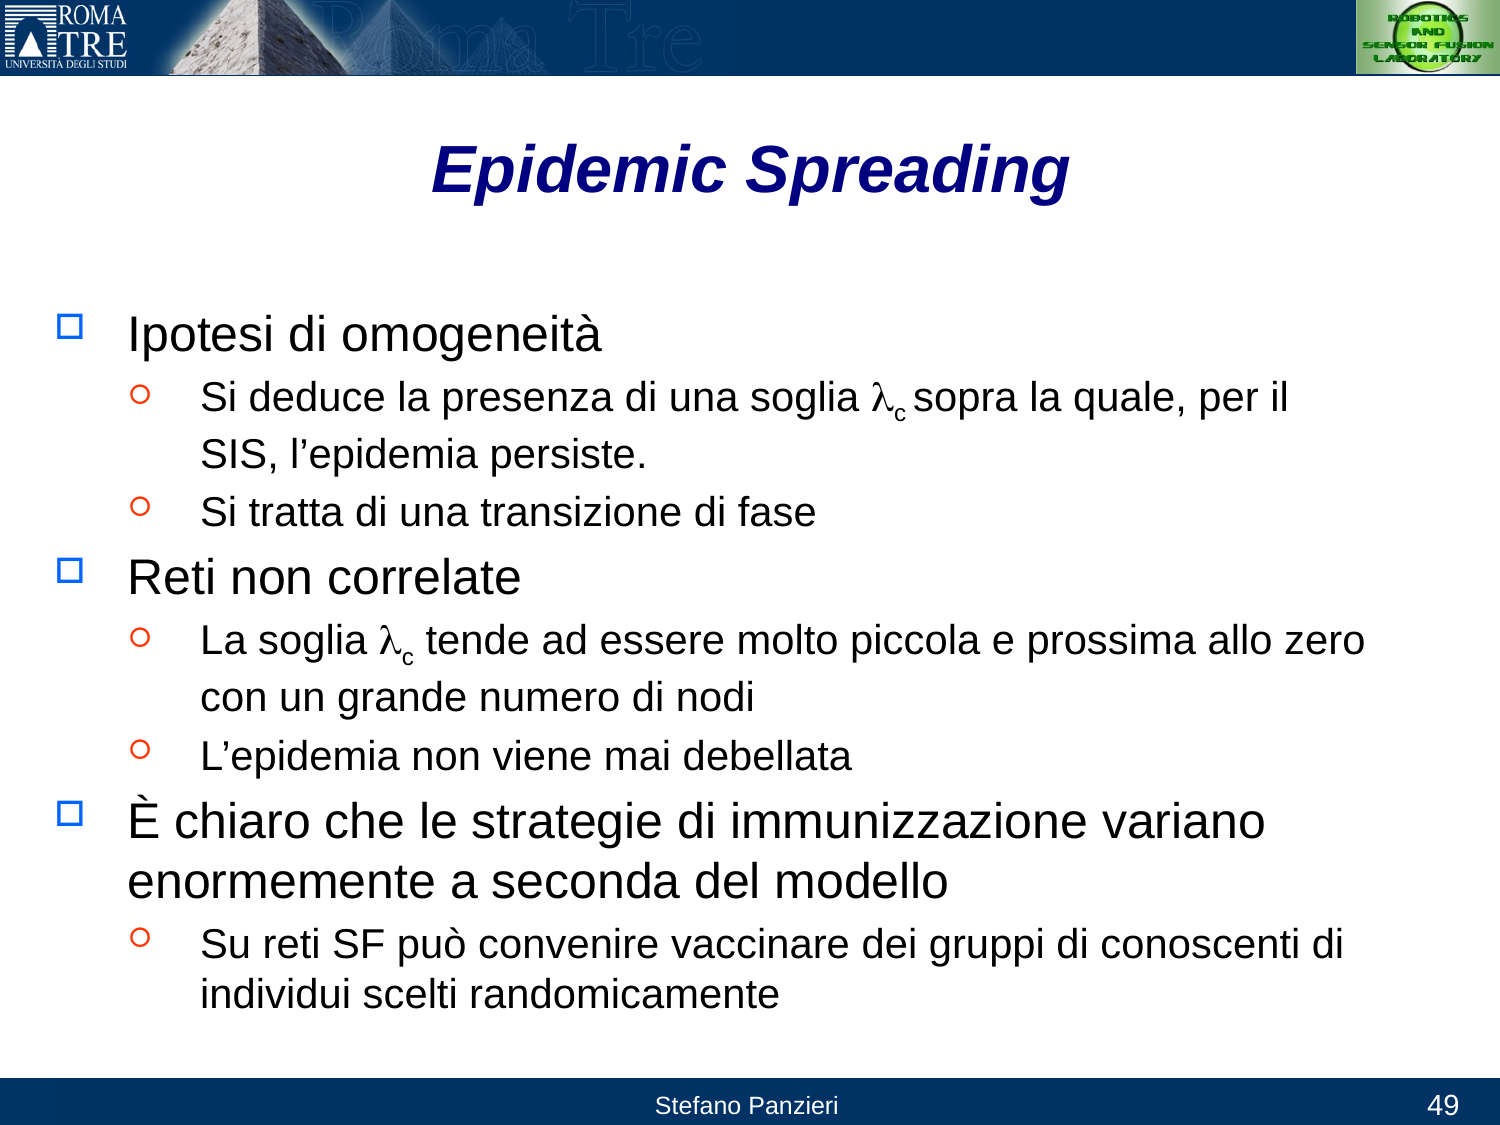

# Epidemic Spreading
Ipotesi di omogeneità
Si deduce la presenza di una soglia λc sopra la quale, per il SIS, l’epidemia persiste.
Si tratta di una transizione di fase
Reti non correlate
La soglia λc tende ad essere molto piccola e prossima allo zero con un grande numero di nodi
L’epidemia non viene mai debellata
È chiaro che le strategie di immunizzazione variano enormemente a seconda del modello
Su reti SF può convenire vaccinare dei gruppi di conoscenti di individui scelti randomicamente
49